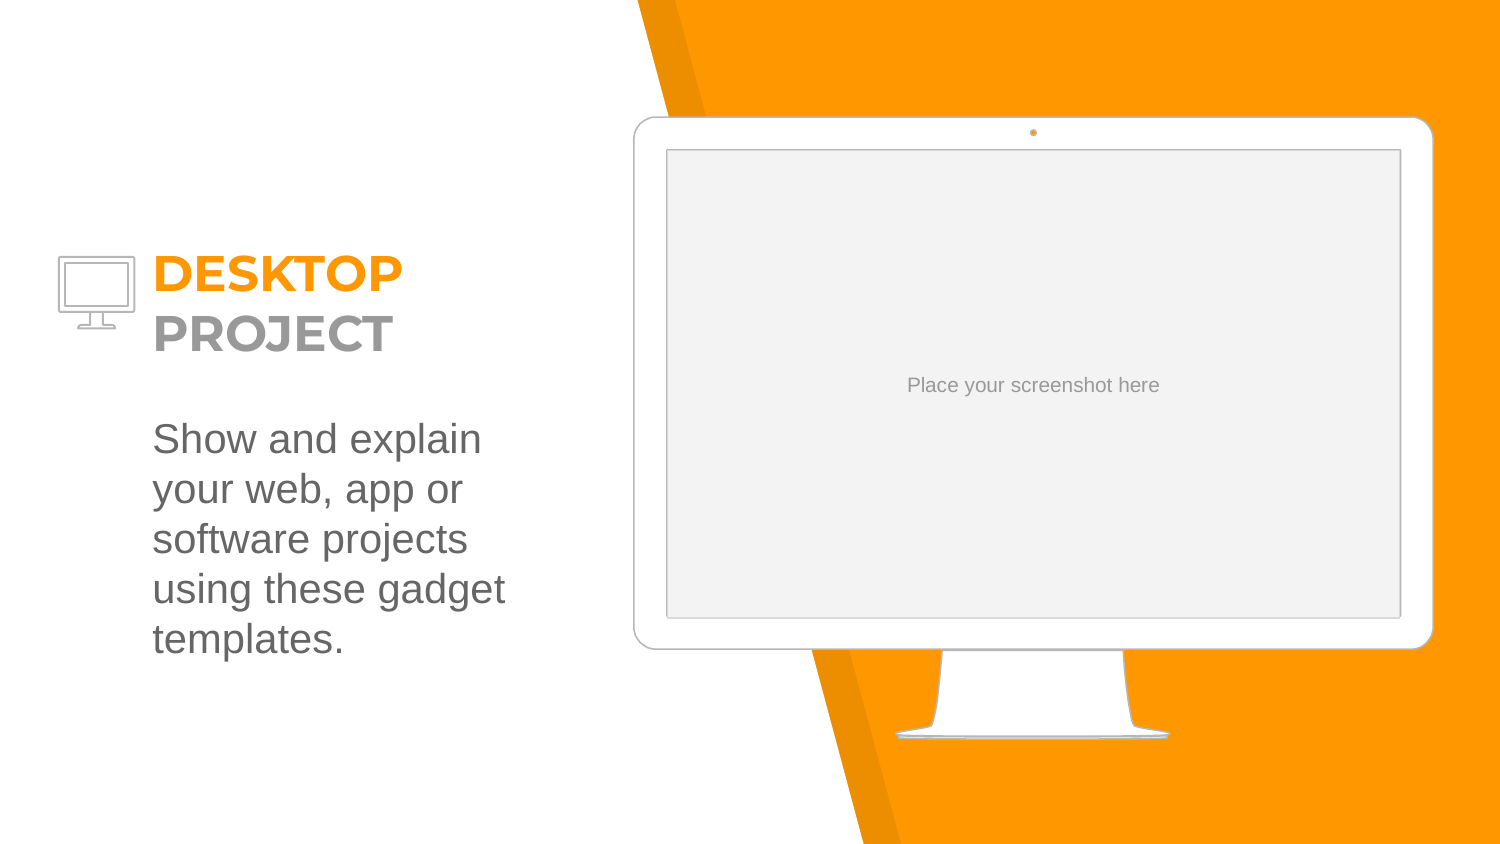

Place your screenshot here

# DESKTOP PROJECT
Show and explain your web, app or software projects using these gadget templates.